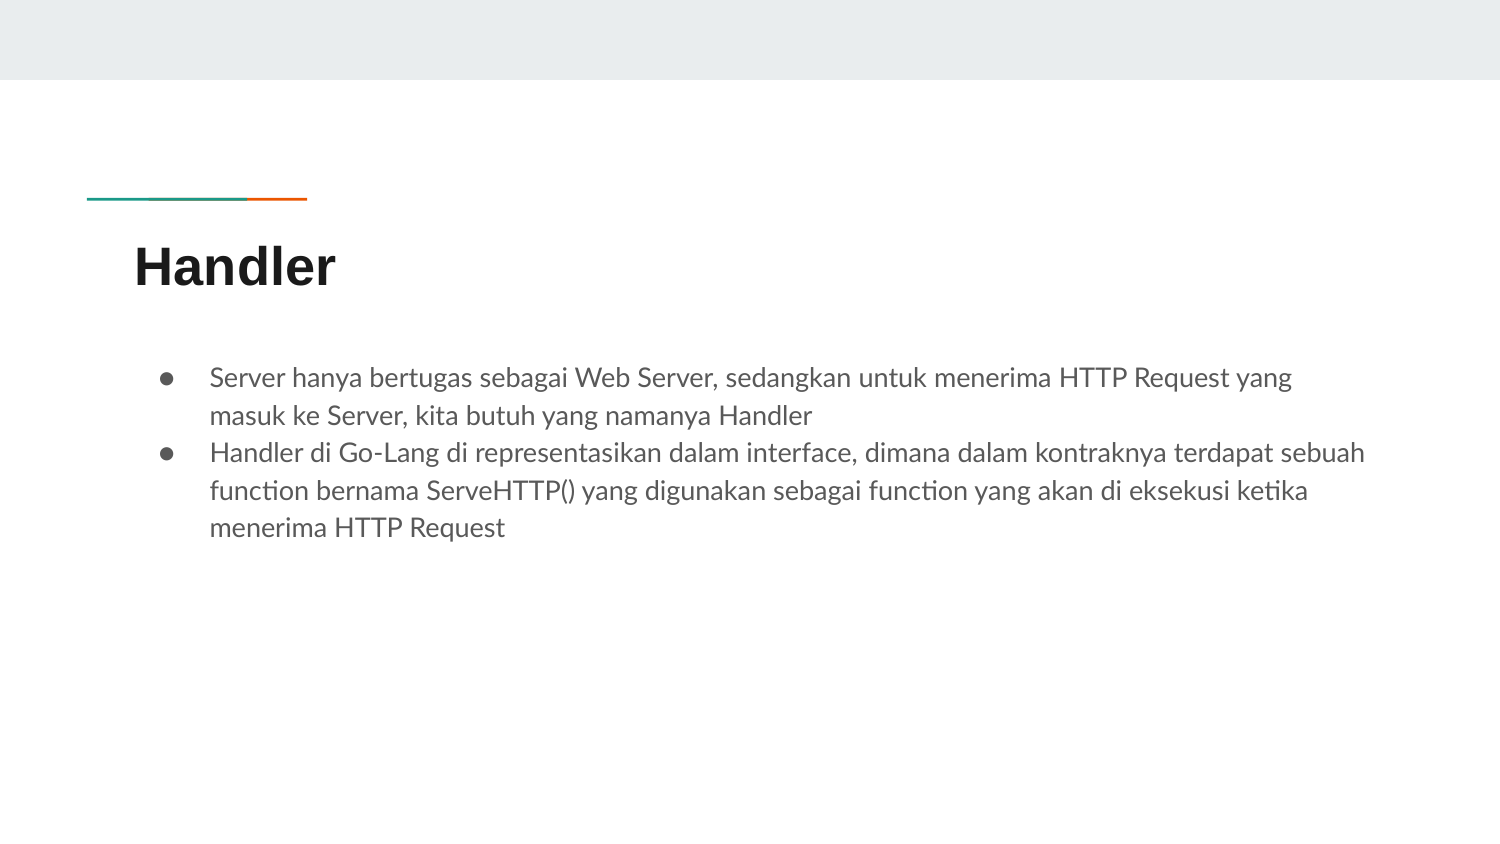

# Handler
Server hanya bertugas sebagai Web Server, sedangkan untuk menerima HTTP Request yang masuk ke Server, kita butuh yang namanya Handler
Handler di Go-Lang di representasikan dalam interface, dimana dalam kontraknya terdapat sebuah function bernama ServeHTTP() yang digunakan sebagai function yang akan di eksekusi ketika menerima HTTP Request